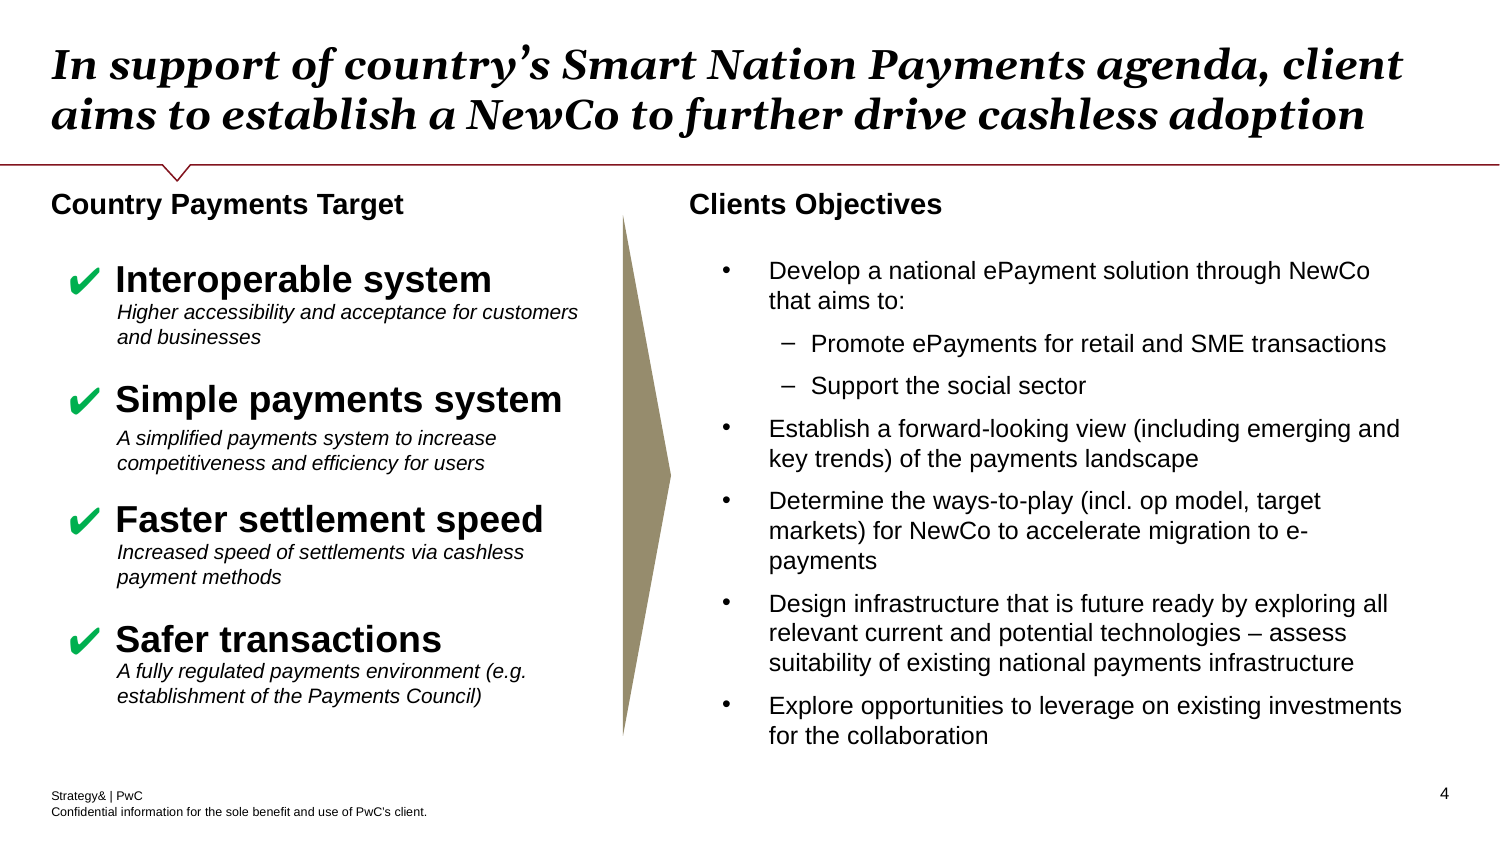

# In support of country’s Smart Nation Payments agenda, client aims to establish a NewCo to further drive cashless adoption
Country Payments Target
Clients Objectives
Interoperable system
Simple payments system
Faster settlement speed
Safer transactions
Higher accessibility and acceptance for customers and businesses
A simplified payments system to increase competitiveness and efficiency for users
Increased speed of settlements via cashless payment methods
A fully regulated payments environment (e.g. establishment of the Payments Council)
Develop a national ePayment solution through NewCo that aims to:
Promote ePayments for retail and SME transactions
Support the social sector
Establish a forward-looking view (including emerging and key trends) of the payments landscape
Determine the ways-to-play (incl. op model, target markets) for NewCo to accelerate migration to e-payments
Design infrastructure that is future ready by exploring all relevant current and potential technologies – assess suitability of existing national payments infrastructure
Explore opportunities to leverage on existing investments for the collaboration

4
Confidential information for the sole benefit and use of PwC’s client.